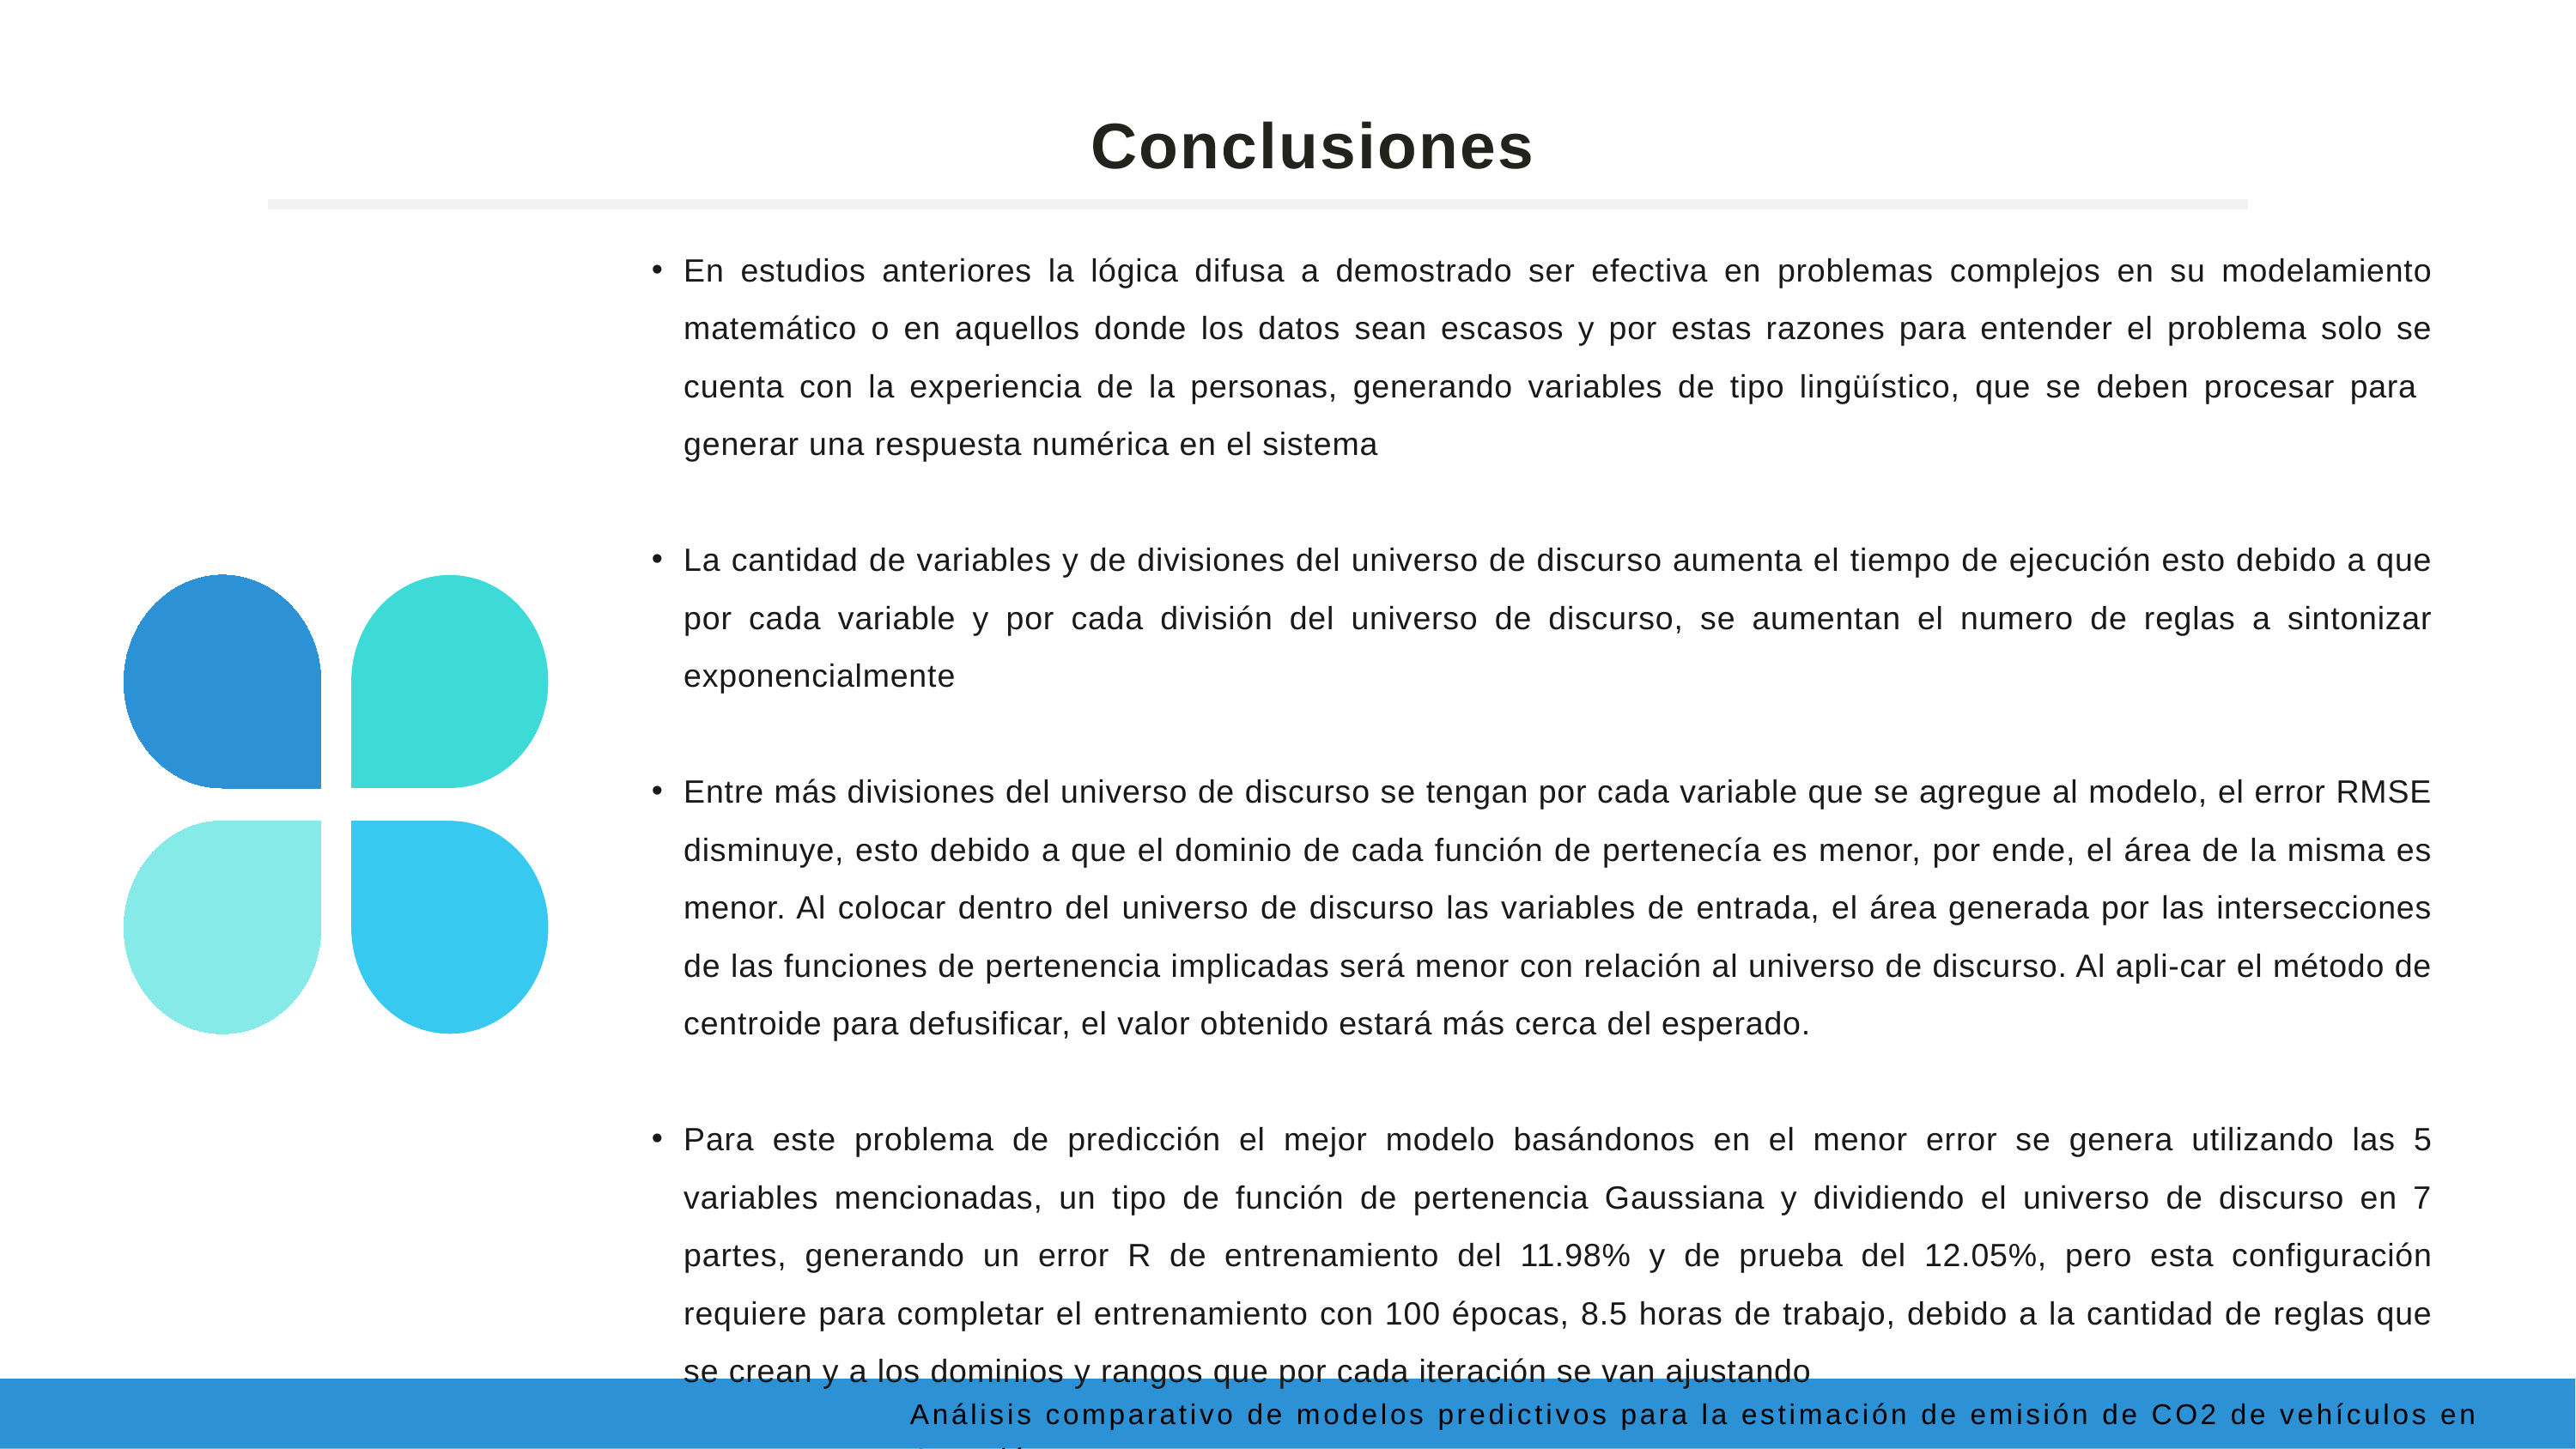

Conclusiones
En estudios anteriores la lógica difusa a demostrado ser efectiva en problemas complejos en su modelamiento matemático o en aquellos donde los datos sean escasos y por estas razones para entender el problema solo se cuenta con la experiencia de la personas, generando variables de tipo lingüístico, que se deben procesar para  generar una respuesta numérica en el sistema

La cantidad de variables y de divisiones del universo de discurso aumenta el tiempo de ejecución esto debido a que por cada variable y por cada división del universo de discurso, se aumentan el numero de reglas a sintonizar exponencialmente

Entre más divisiones del universo de discurso se tengan por cada variable que se agregue al modelo, el error RMSE disminuye, esto debido a que el dominio de cada función de pertenecía es menor, por ende, el área de la misma es menor. Al colocar dentro del universo de discurso las variables de entrada, el área generada por las intersecciones de las funciones de pertenencia implicadas será menor con relación al universo de discurso. Al apli-car el método de centroide para defusificar, el valor obtenido estará más cerca del esperado.

Para este problema de predicción el mejor modelo basándonos en el menor error se genera utilizando las 5 variables mencionadas, un tipo de función de pertenencia Gaussiana y dividiendo el universo de discurso en 7 partes, generando un error R de entrenamiento del 11.98% y de prueba del 12.05%, pero esta configuración requiere para completar el entrenamiento con 100 épocas, 8.5 horas de trabajo, debido a la cantidad de reglas que se crean y a los dominios y rangos que por cada iteración se van ajustando

Análisis comparativo de modelos predictivos para la estimación de emisión de CO2 de vehículos en Canadá